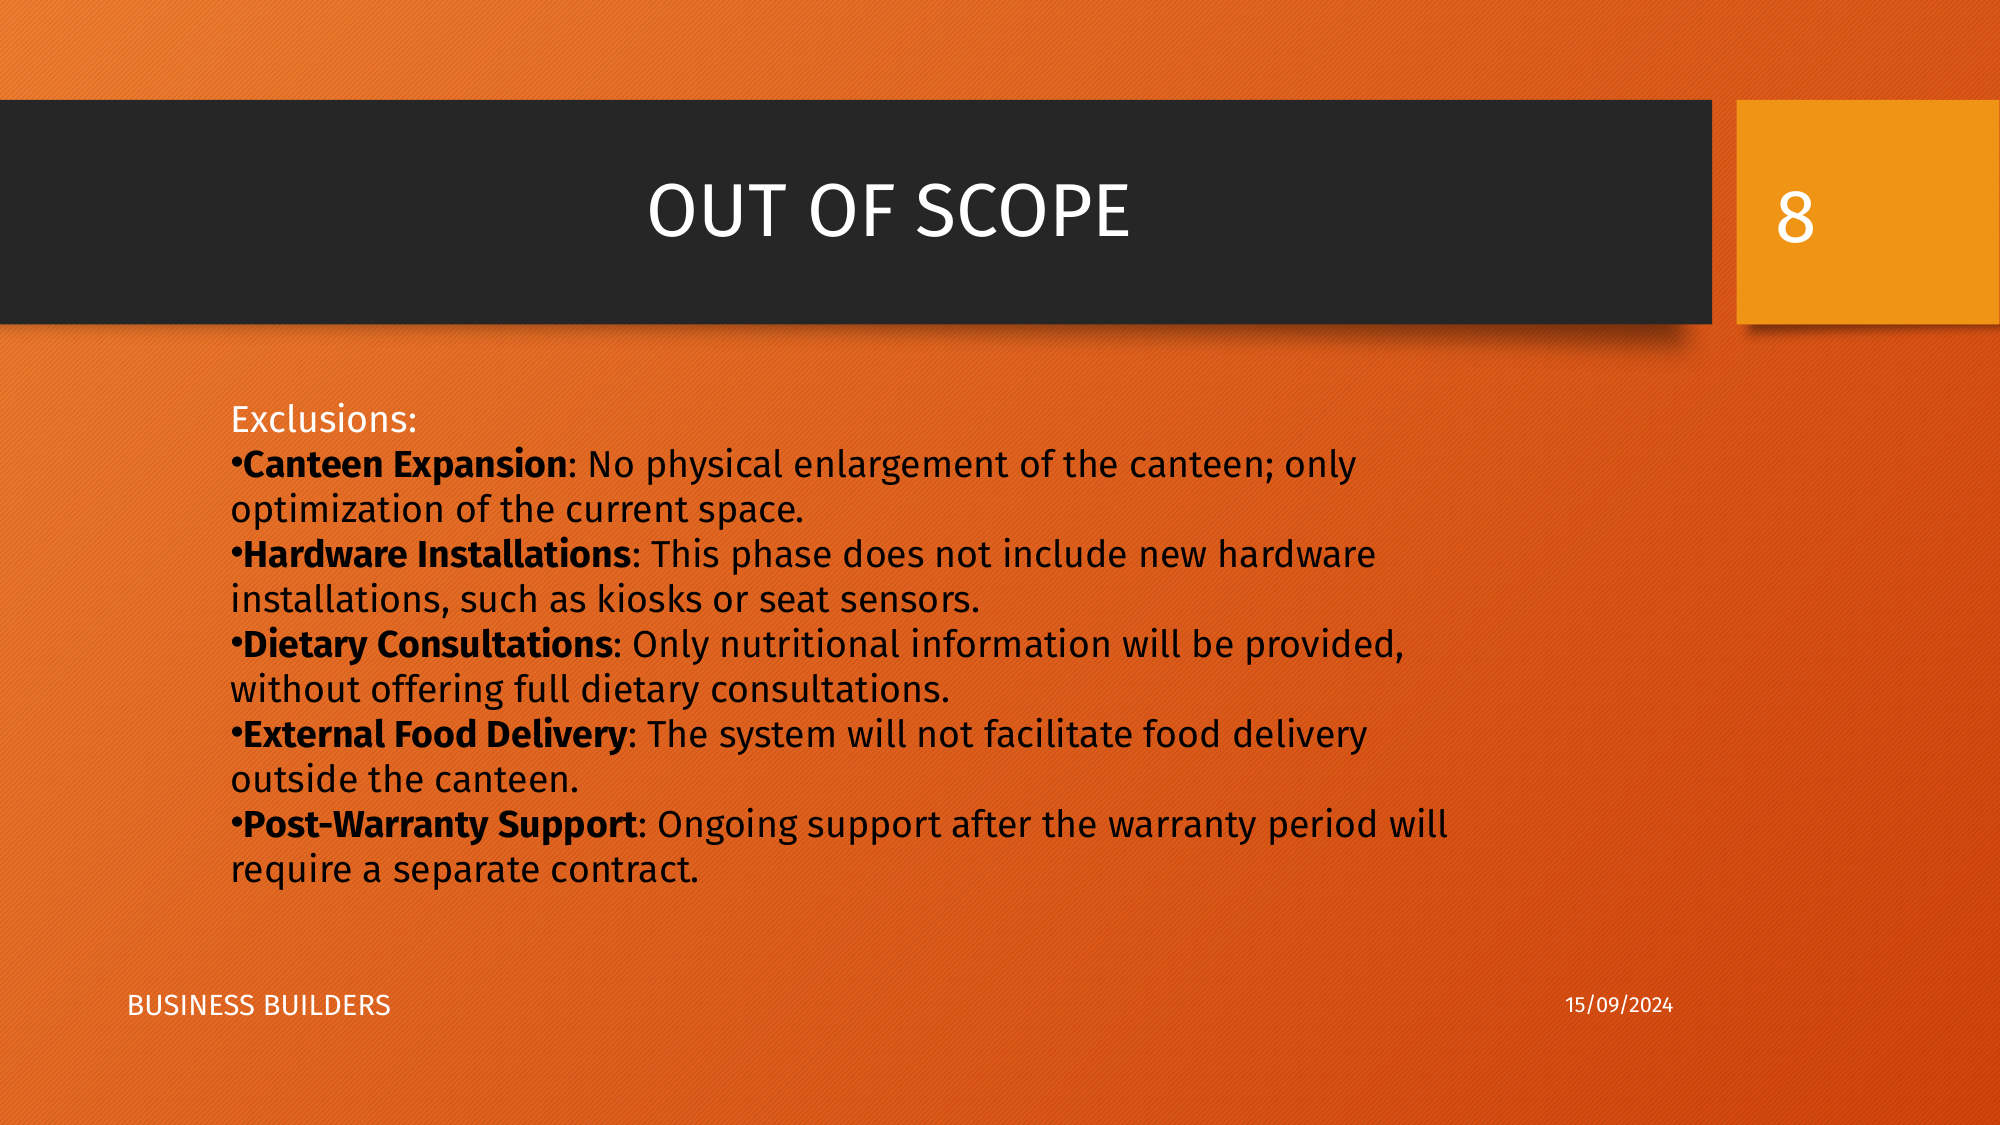

8
# OUT OF SCOPE

Exclusions:
Canteen Expansion: No physical enlargement of the canteen; only optimization of the current space.
Hardware Installations: This phase does not include new hardware installations, such as kiosks or seat sensors.
Dietary Consultations: Only nutritional information will be provided, without offering full dietary consultations.
External Food Delivery: The system will not facilitate food delivery outside the canteen.
Post-Warranty Support: Ongoing support after the warranty period will require a separate contract.

15/09/2024
BUSINESS BUILDERS